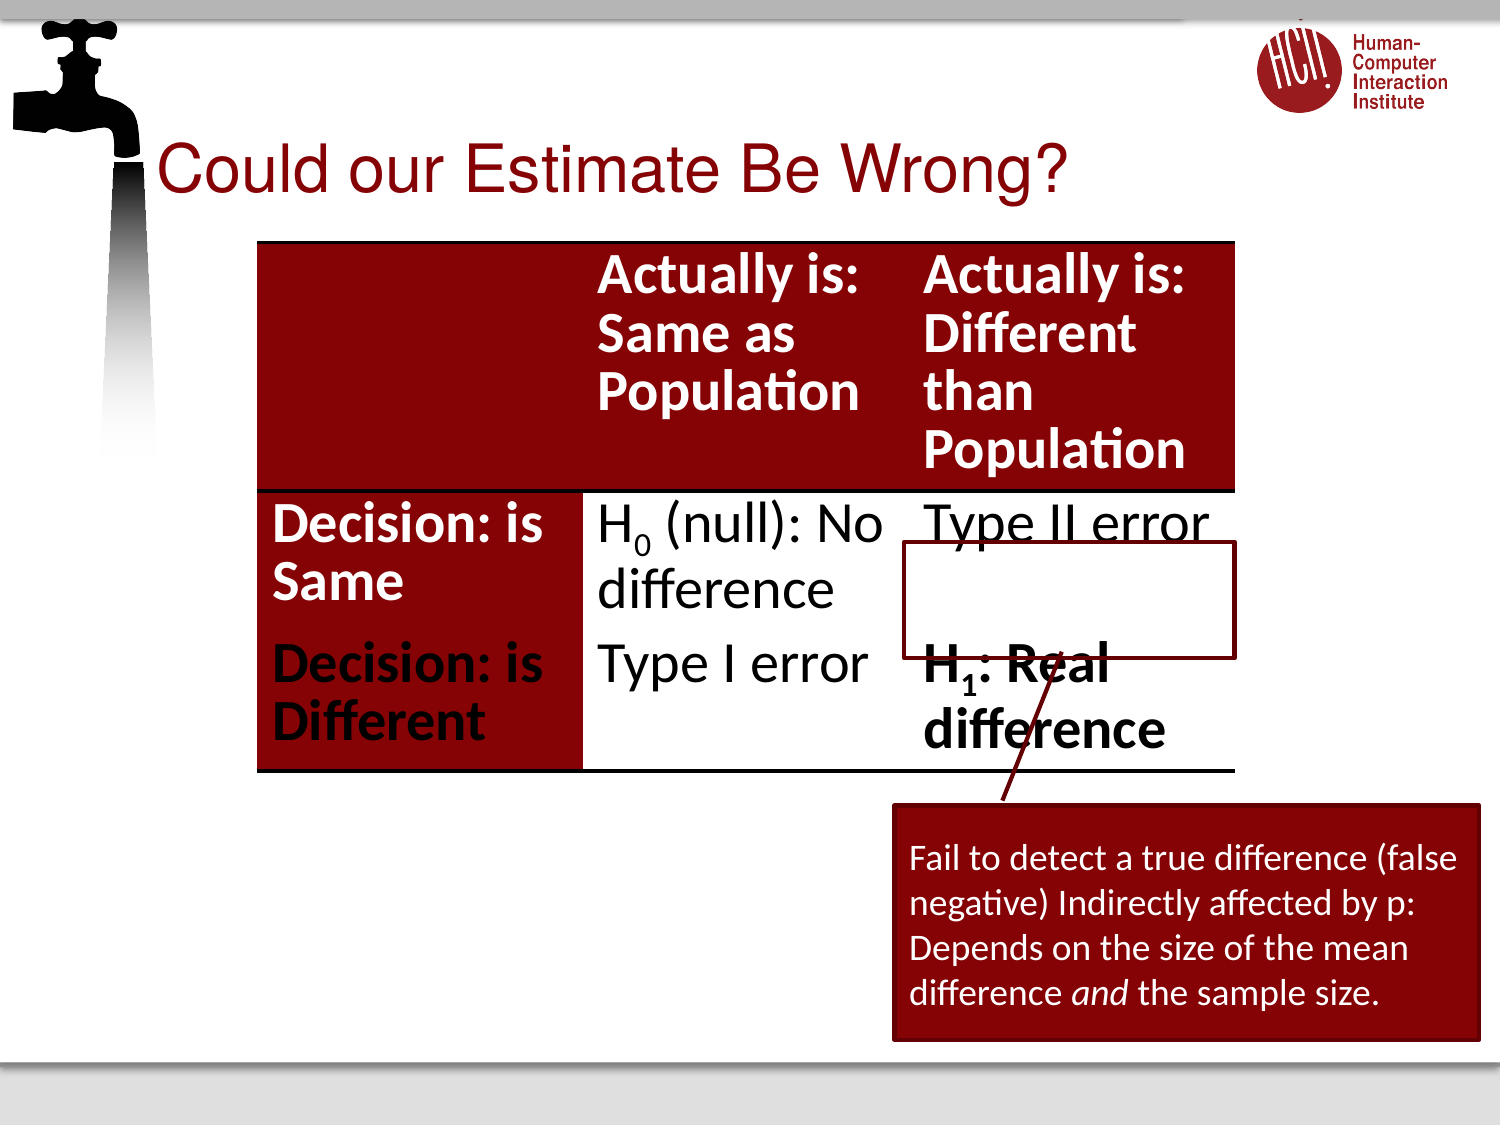

# Could our Estimate Be Wrong?
|  | Actually is: Same as Population | Actually is: Different than Population |
| --- | --- | --- |
| Decision: is Same | H0 (null): No difference | Type II error |
| Decision: is Different | Type I error | H1: Real difference |

Fail to detect a true difference (false negative) Indirectly affected by p: Depends on the size of the mean difference and the sample size.